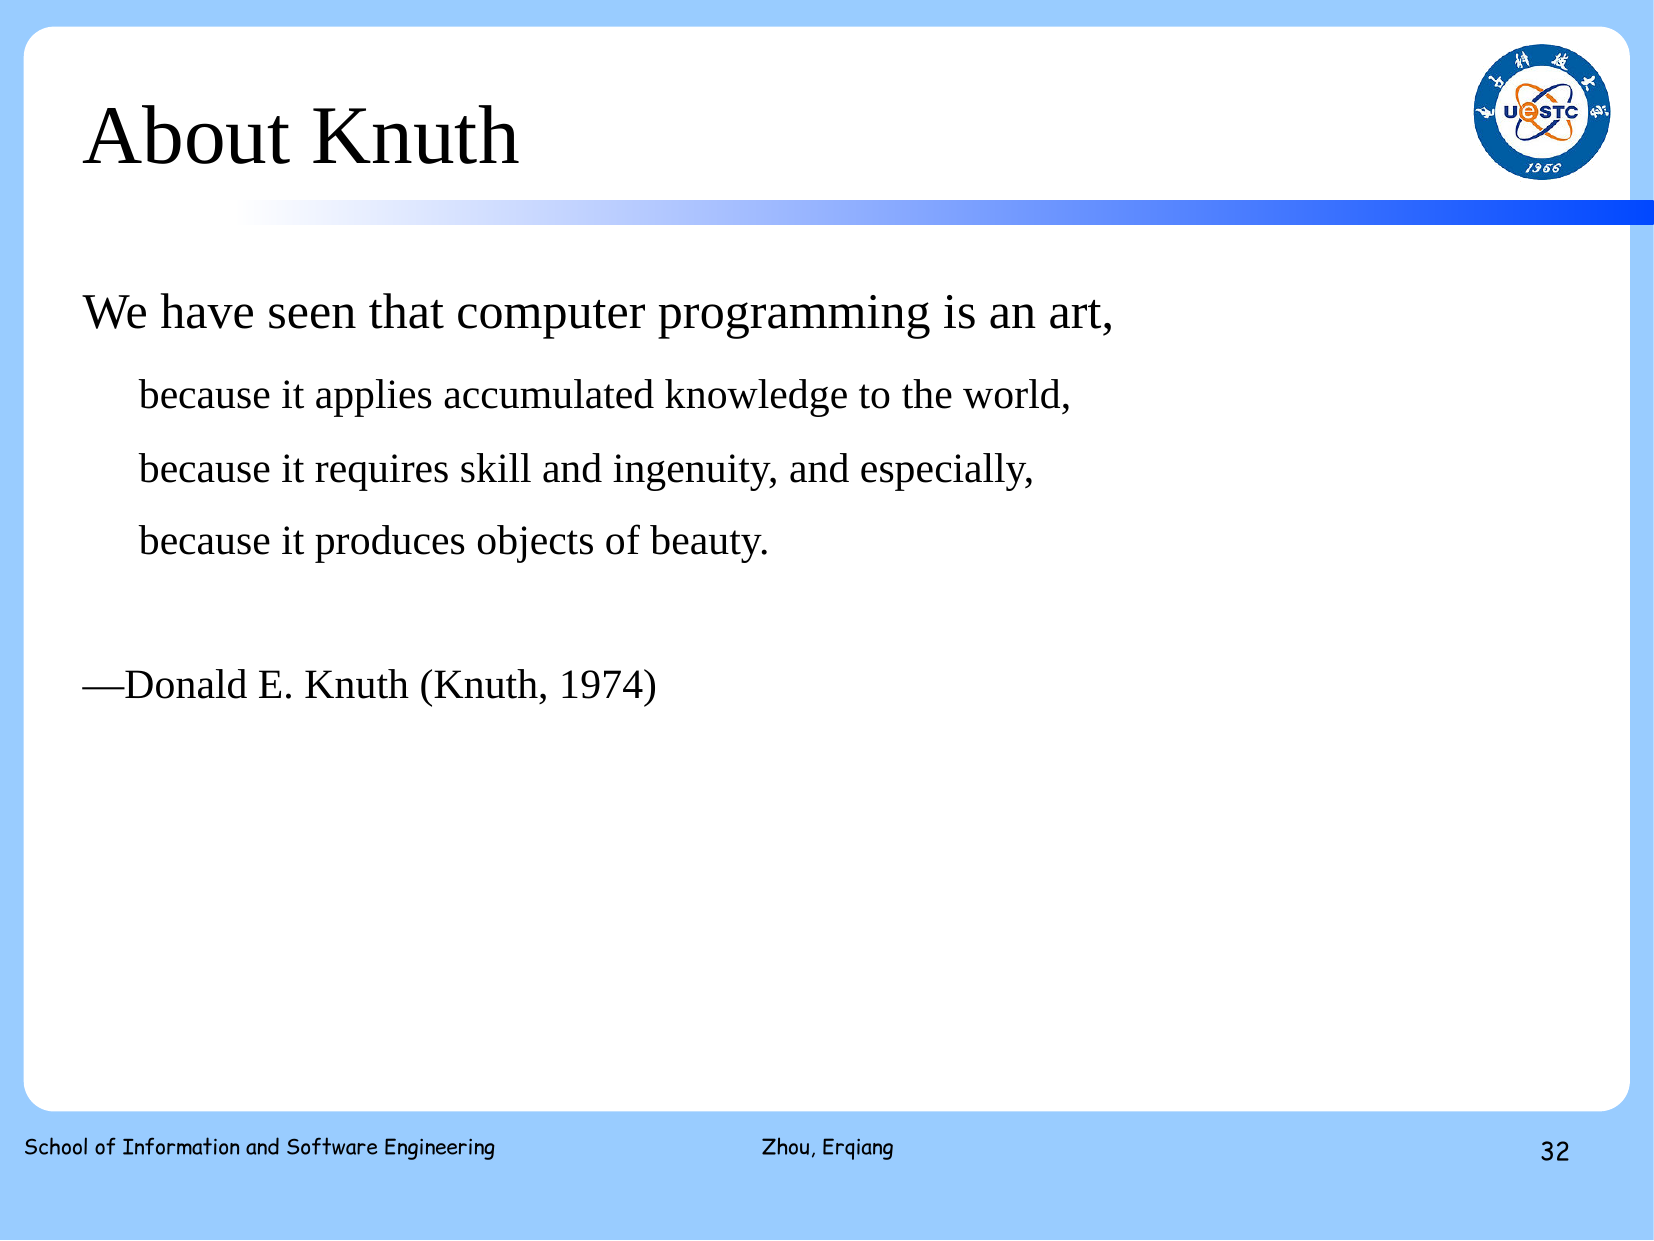

About Knuth
# We have seen that computer programming is an art,
	because it applies accumulated knowledge to the world,
	because it requires skill and ingenuity, and especially,
	because it produces objects of beauty.

—Donald E. Knuth (Knuth, 1974)

School of Information and Software Engineering
Zhou, Erqiang
32